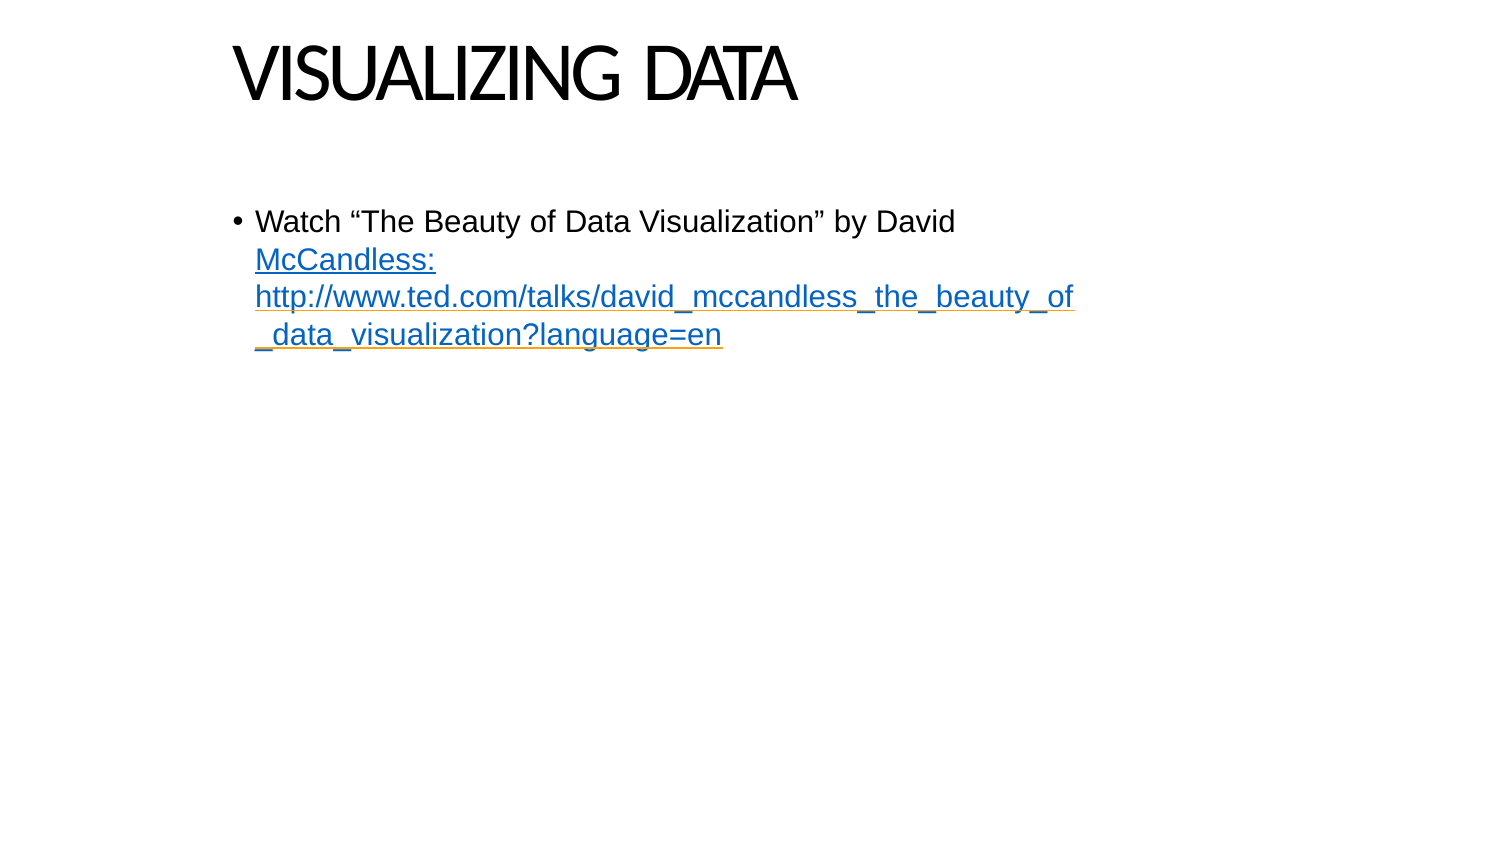

# VISUALIZING DATA
Watch “The Beauty of Data Visualization” by David
McCandless:http://www.ted.com/talks/david_mccandless_the_beauty_of
_data_visualization?language=en